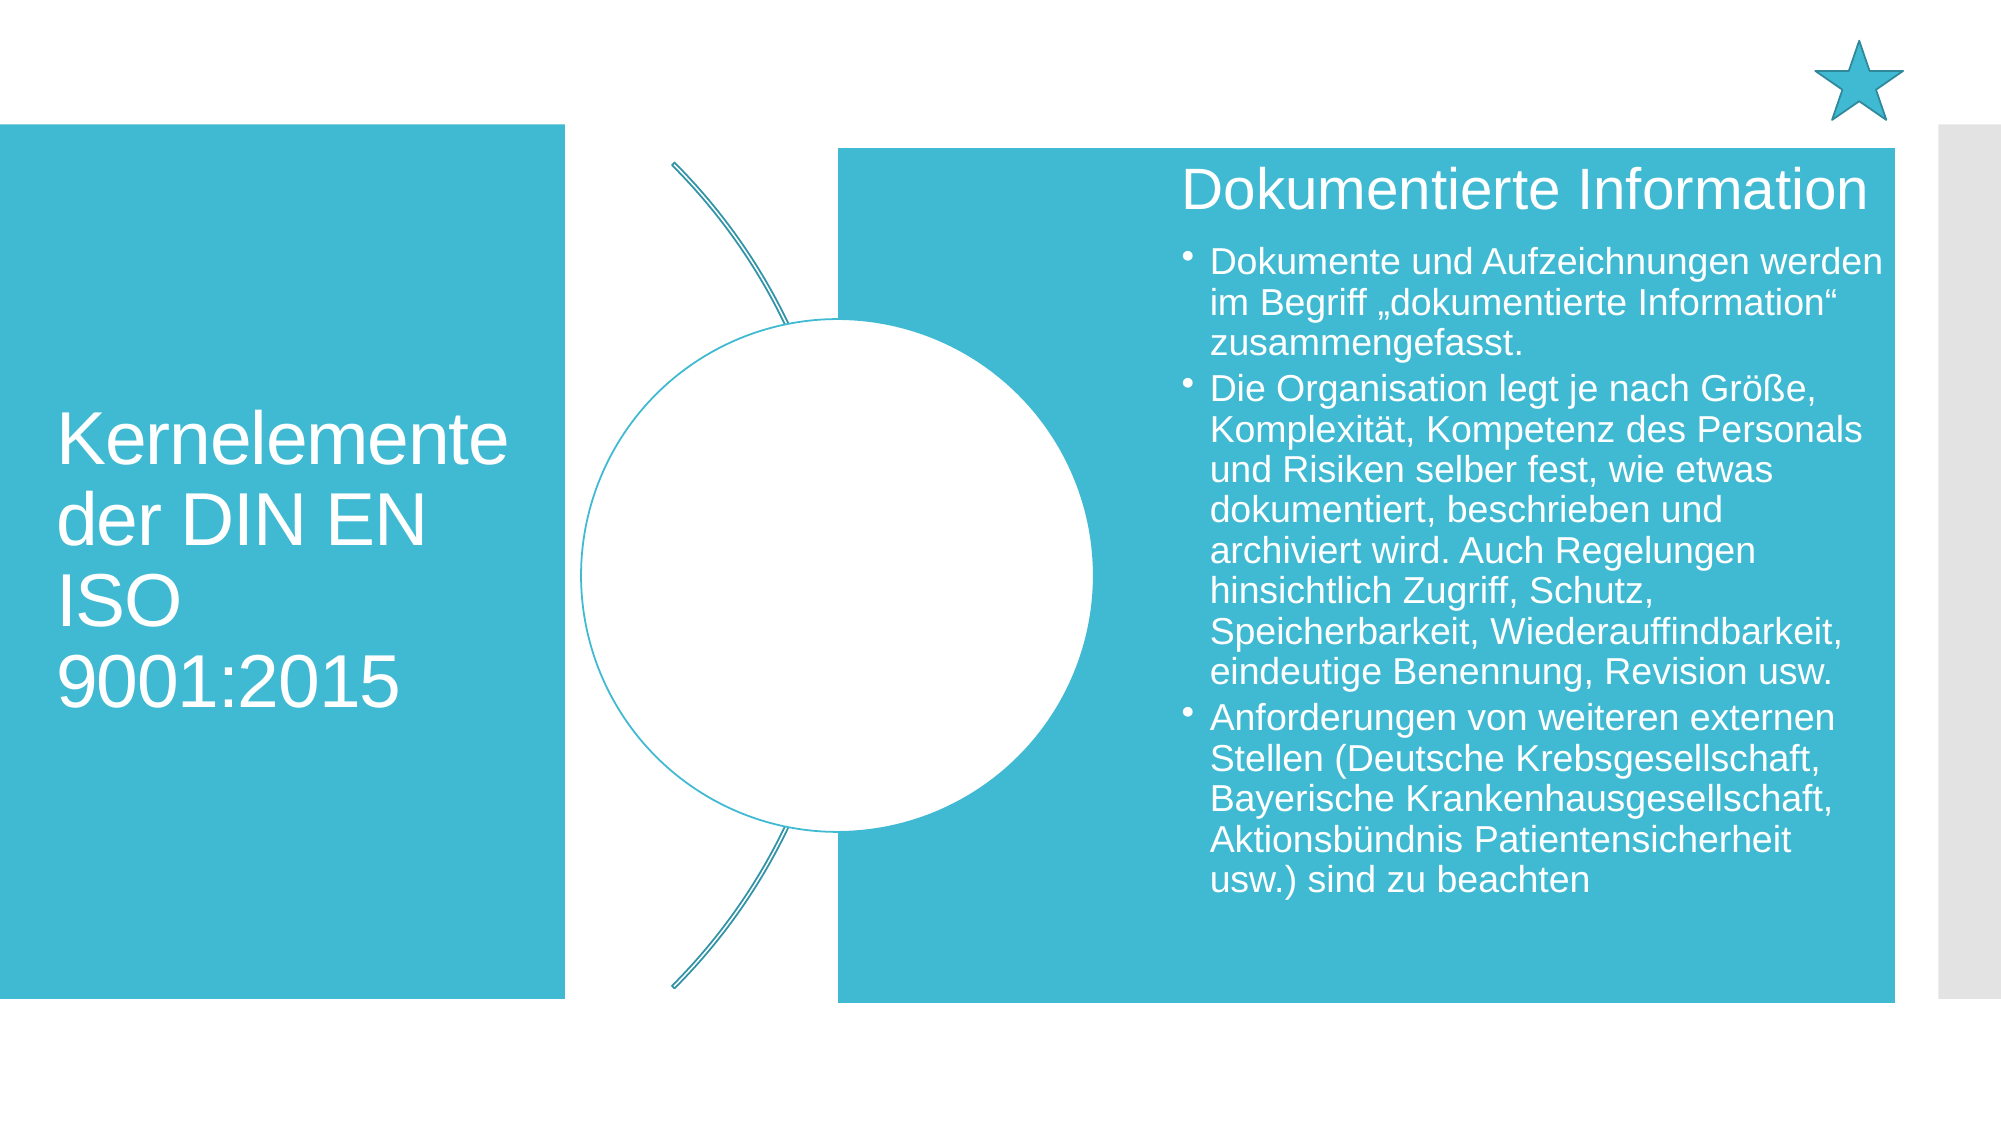

Dokumentierte Information
Dokumente und Aufzeichnungen werden im Begriff „dokumentierte Information“ zusammengefasst.
Die Organisation legt je nach Größe, Komplexität, Kompetenz des Personals und Risiken selber fest, wie etwas dokumentiert, beschrieben und archiviert wird. Auch Regelungen hinsichtlich Zugriff, Schutz, Speicherbarkeit, Wiederauffindbarkeit, eindeutige Benennung, Revision usw.
Anforderungen von weiteren externen Stellen (Deutsche Krebsgesellschaft, Bayerische Krankenhausgesellschaft, Aktionsbündnis Patientensicherheit usw.) sind zu beachten
# Kernelemente der DIN EN ISO 9001:2015